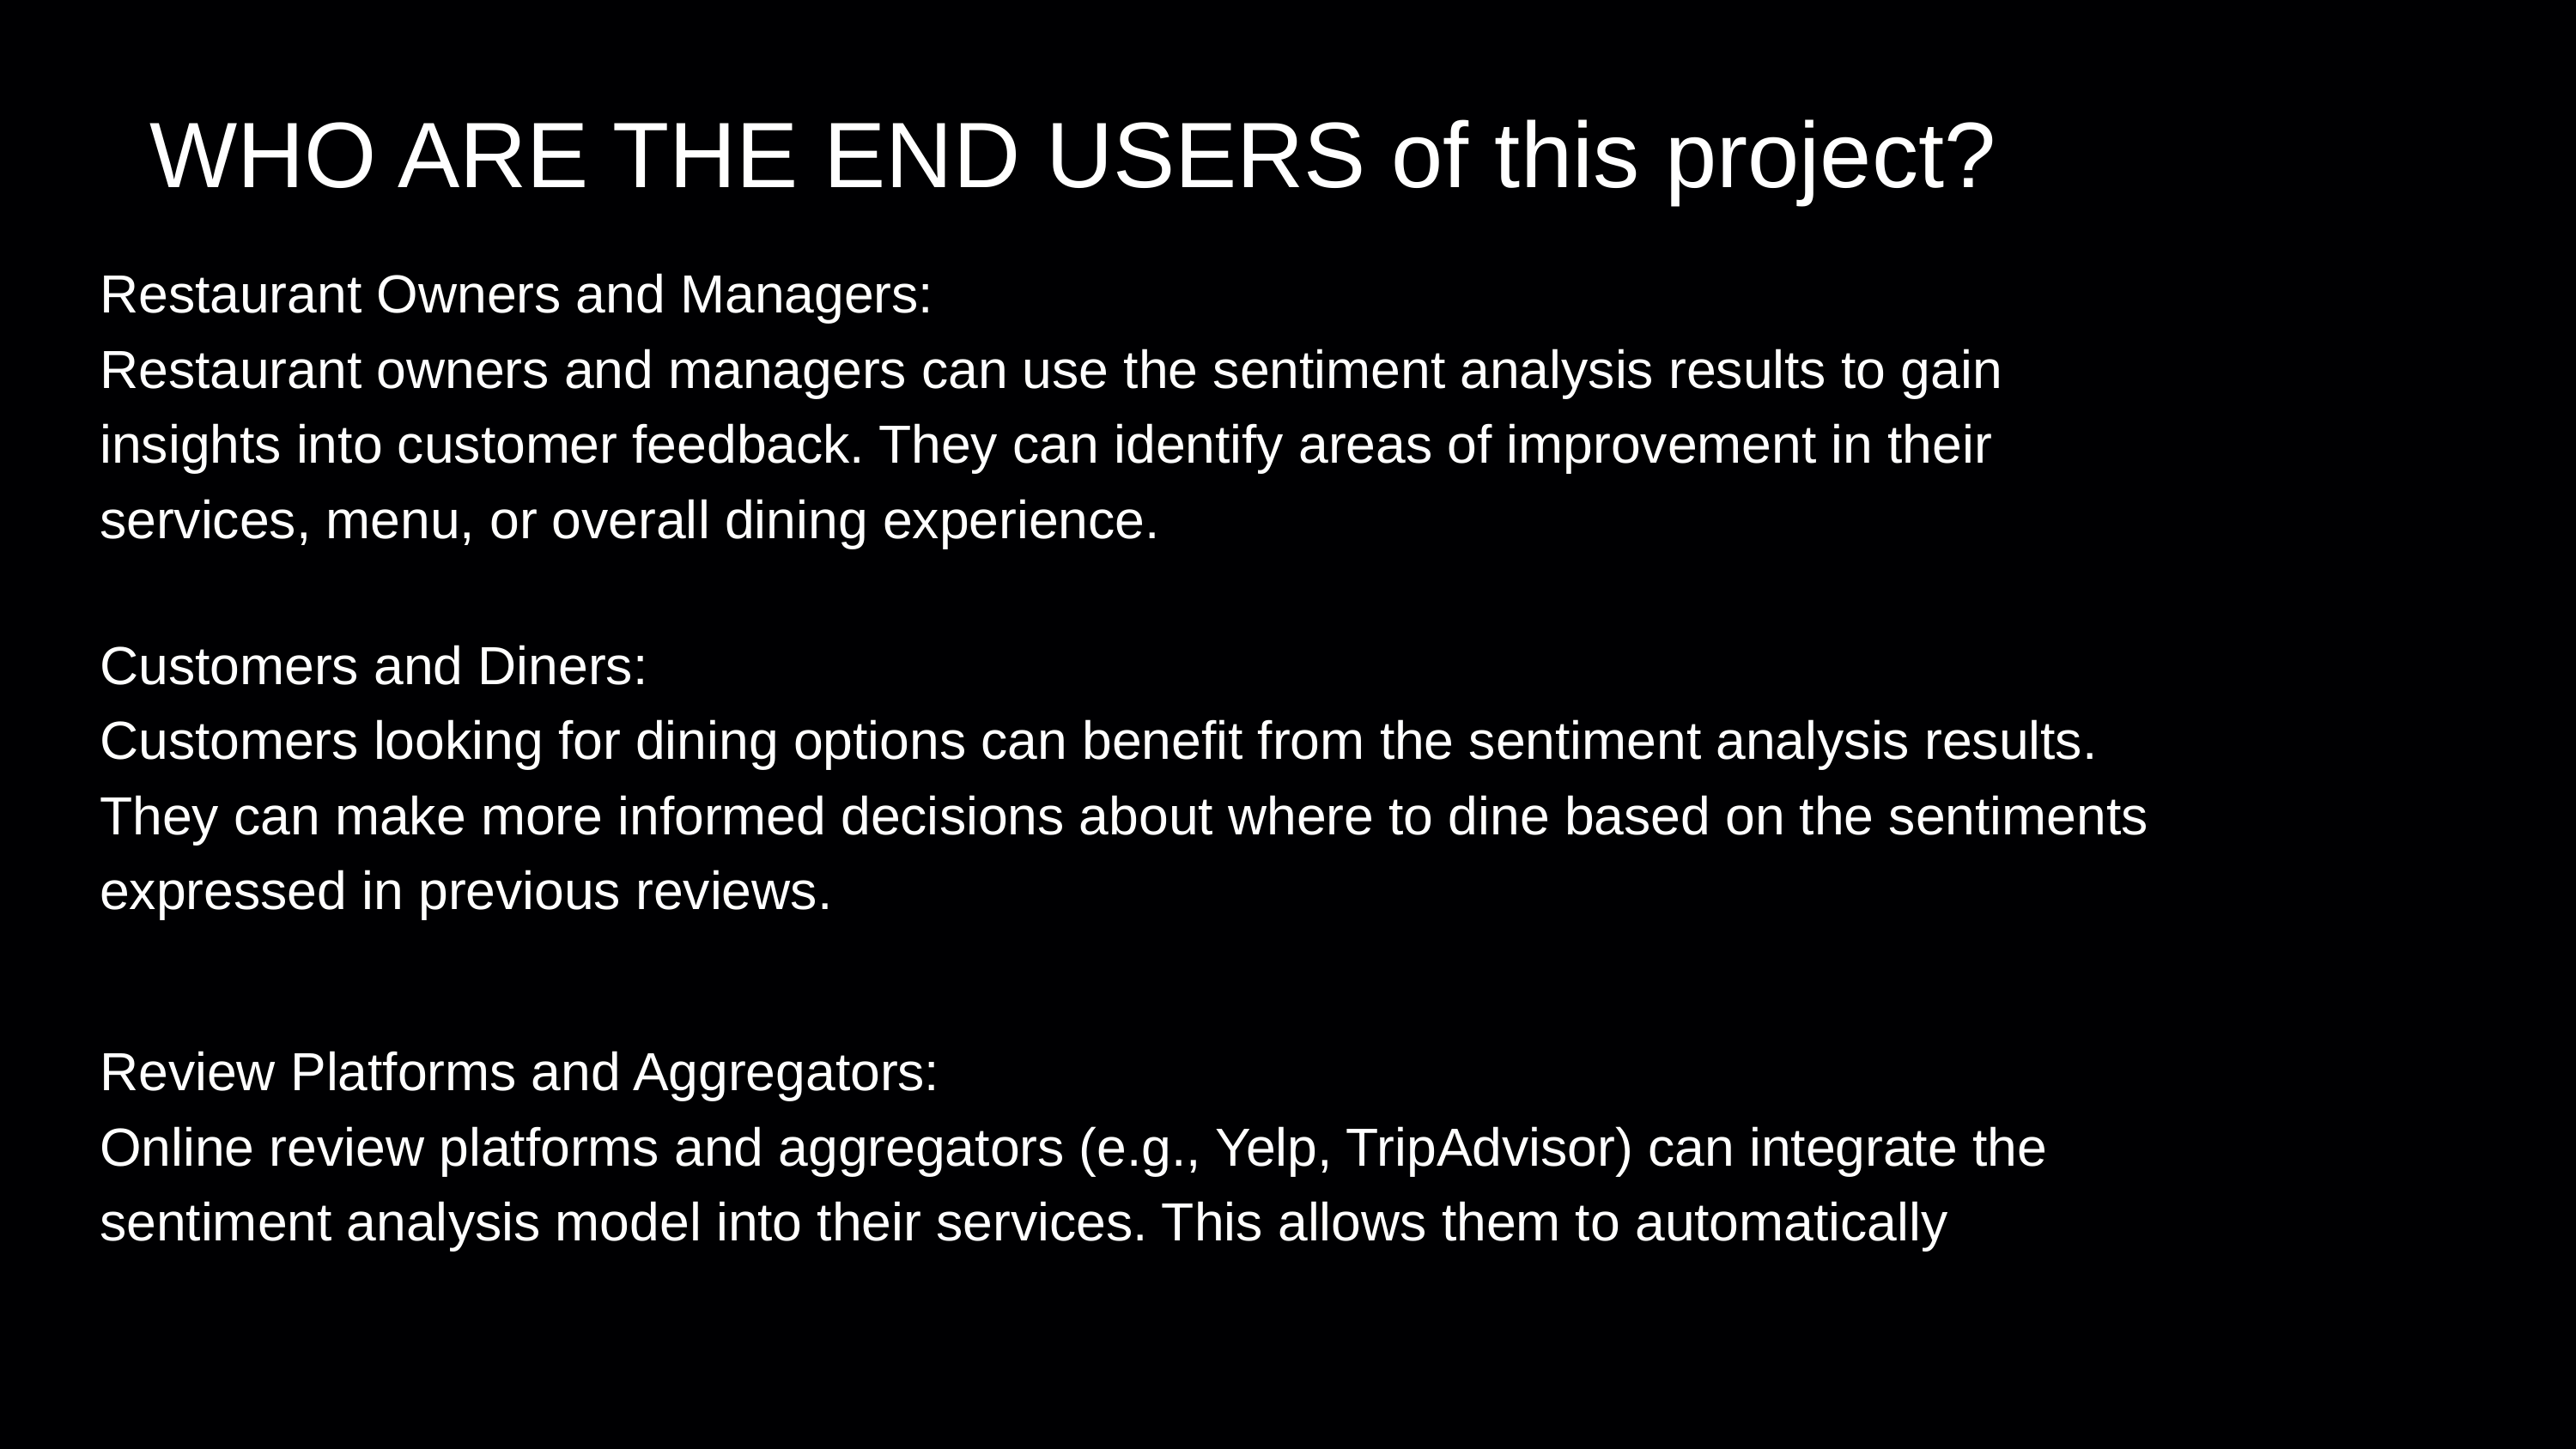

WHO ARE THE END USERS of this project?
Restaurant Owners and Managers:
Restaurant owners and managers can use the sentiment analysis results to gain insights into customer feedback. They can identify areas of improvement in their services, menu, or overall dining experience.
Customers and Diners:
Customers looking for dining options can benefit from the sentiment analysis results. They can make more informed decisions about where to dine based on the sentiments expressed in previous reviews.
Review Platforms and Aggregators:
Online review platforms and aggregators (e.g., Yelp, TripAdvisor) can integrate the sentiment analysis model into their services. This allows them to automatically